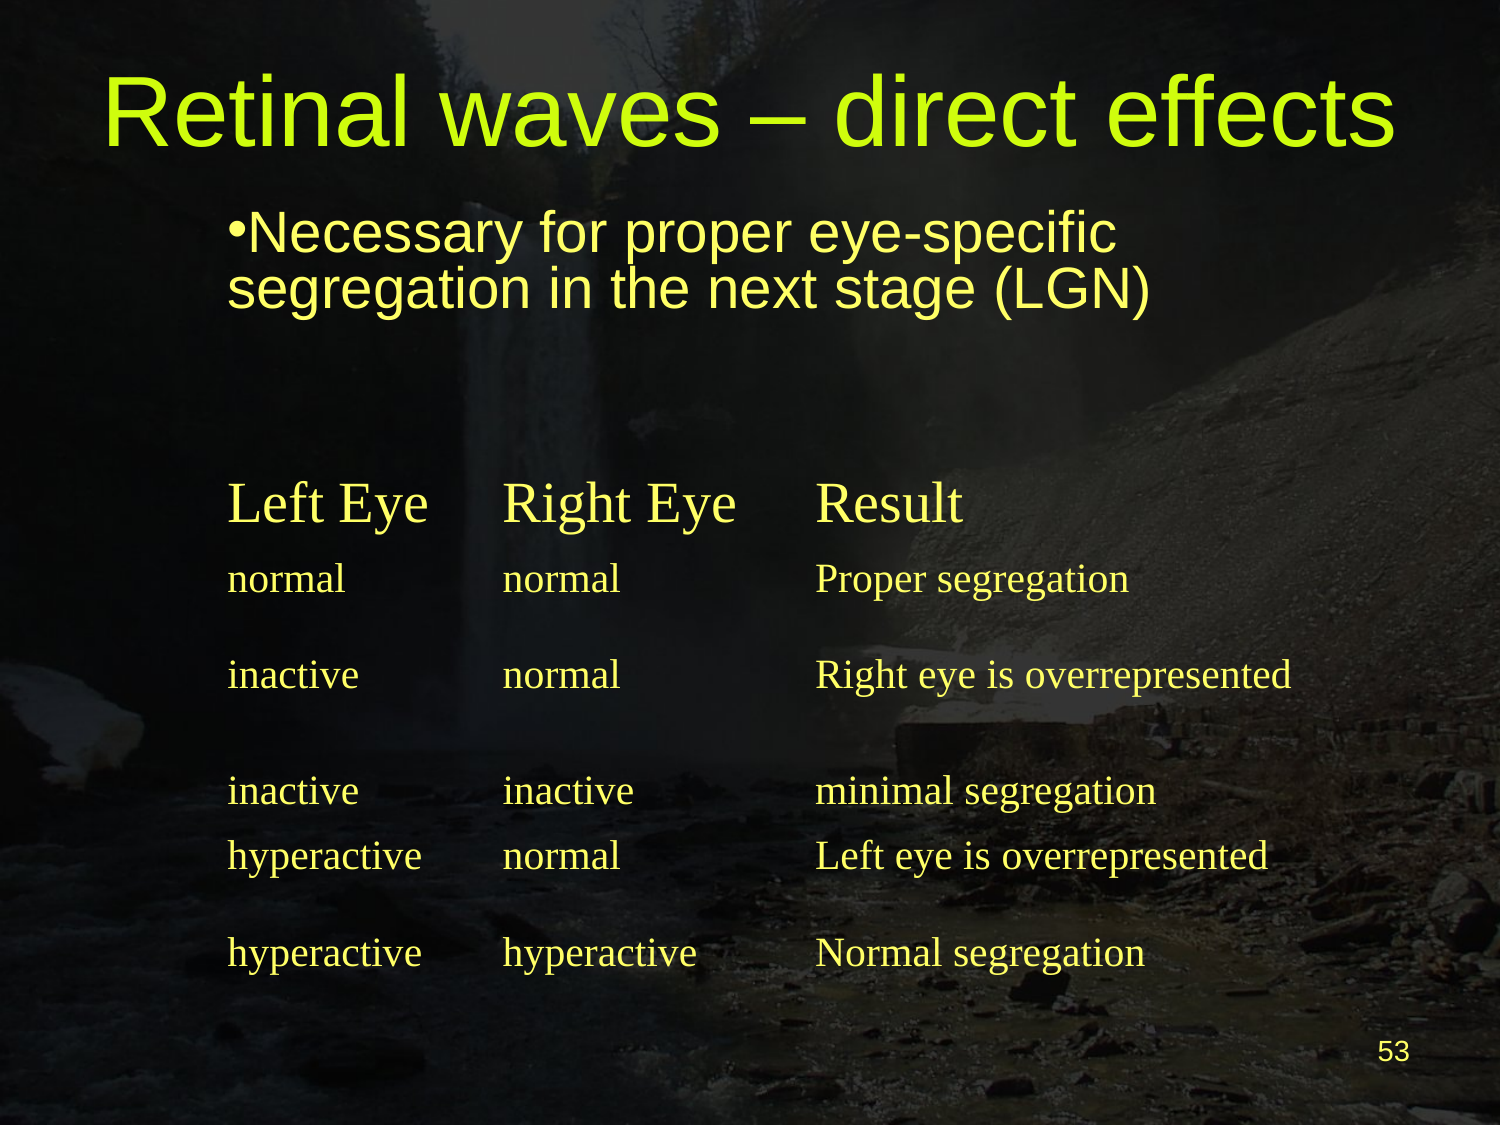

Retinal waves – direct effects
Necessary for proper eye-specific segregation in the next stage (LGN)
| Left Eye | Right Eye | Result |
| --- | --- | --- |
| normal | normal | Proper segregation |
| inactive | normal | Right eye is overrepresented |
| inactive | inactive | minimal segregation |
| hyperactive | normal | Left eye is overrepresented |
| hyperactive | hyperactive | Normal segregation |
53